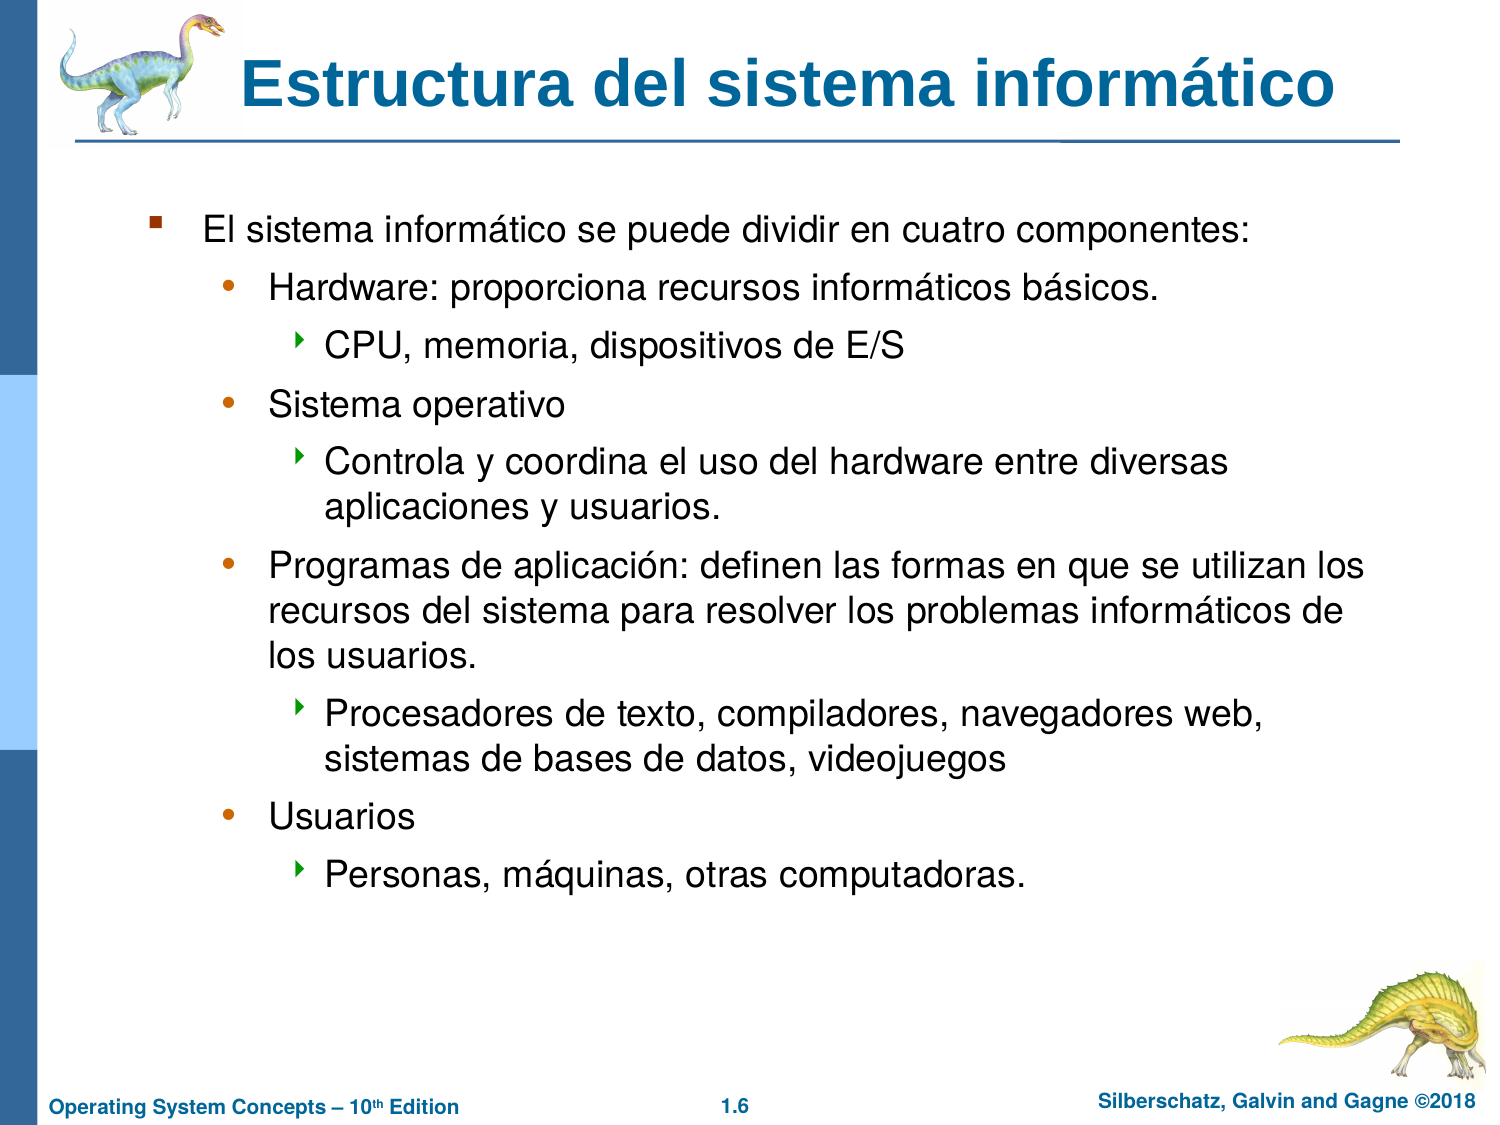

Estructura del sistema informático
El sistema informático se puede dividir en cuatro componentes:
Hardware: proporciona recursos informáticos básicos.
CPU, memoria, dispositivos de E/S
Sistema operativo
Controla y coordina el uso del hardware entre diversas aplicaciones y usuarios.
Programas de aplicación: definen las formas en que se utilizan los recursos del sistema para resolver los problemas informáticos de los usuarios.
Procesadores de texto, compiladores, navegadores web, sistemas de bases de datos, videojuegos
Usuarios
Personas, máquinas, otras computadoras.